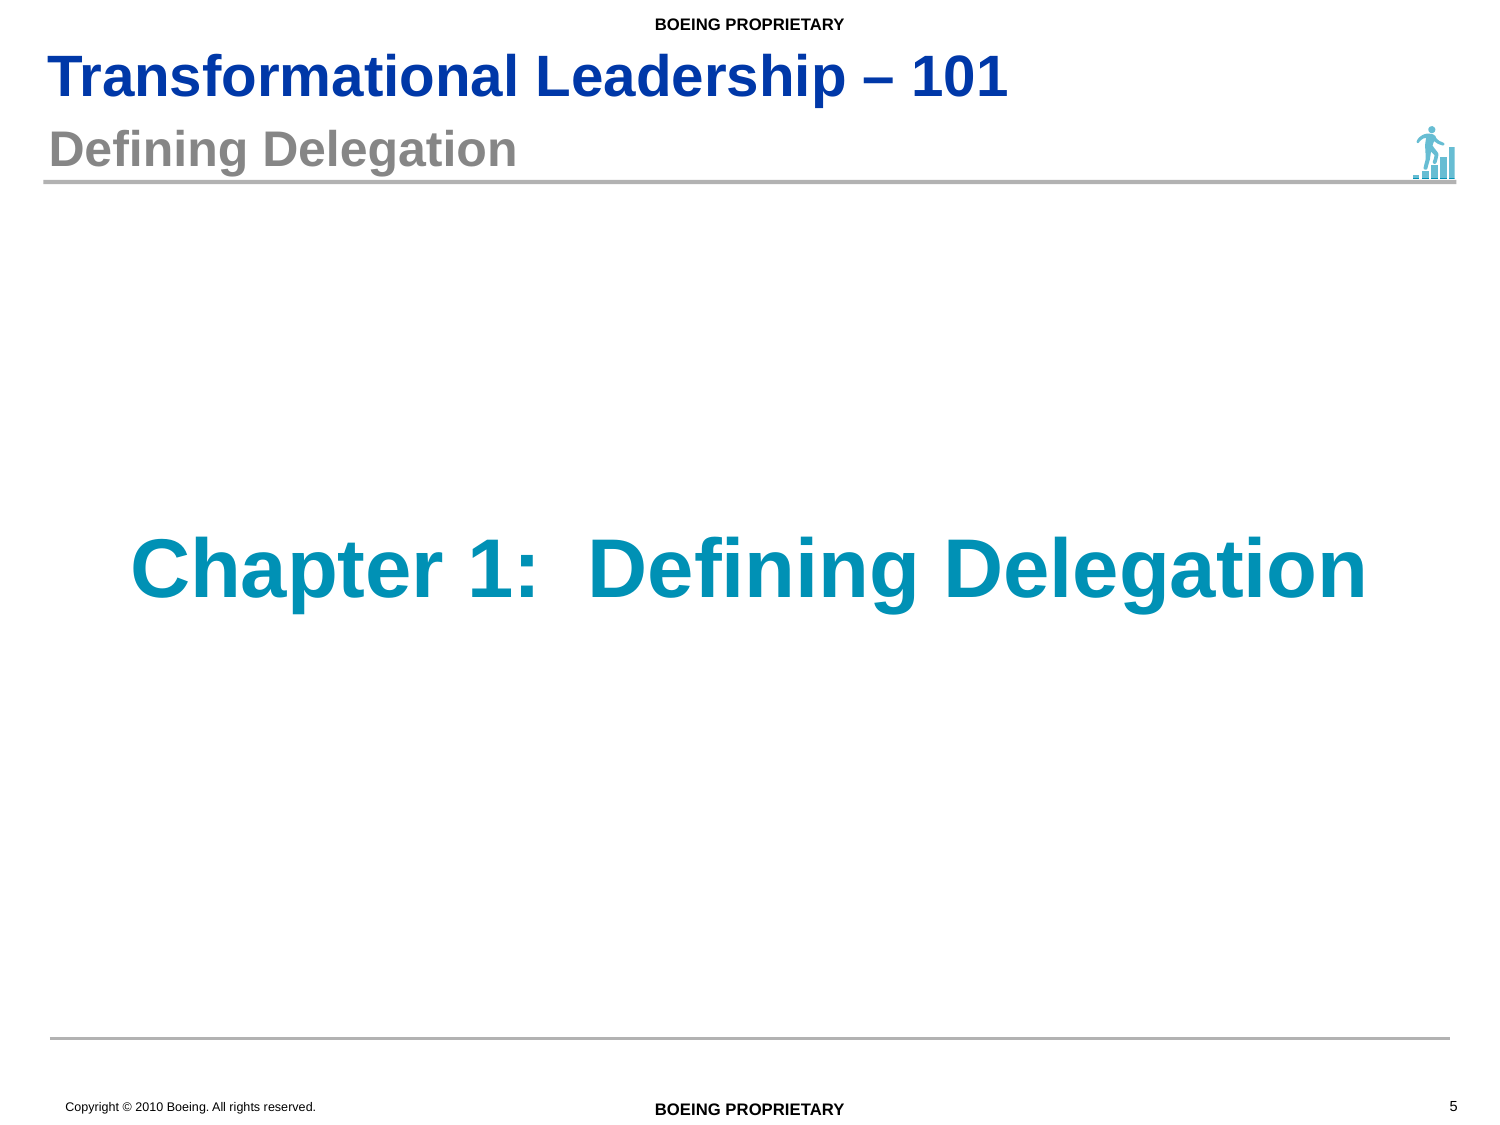

# Defining Delegation
Chapter 1:  Defining Delegation
5